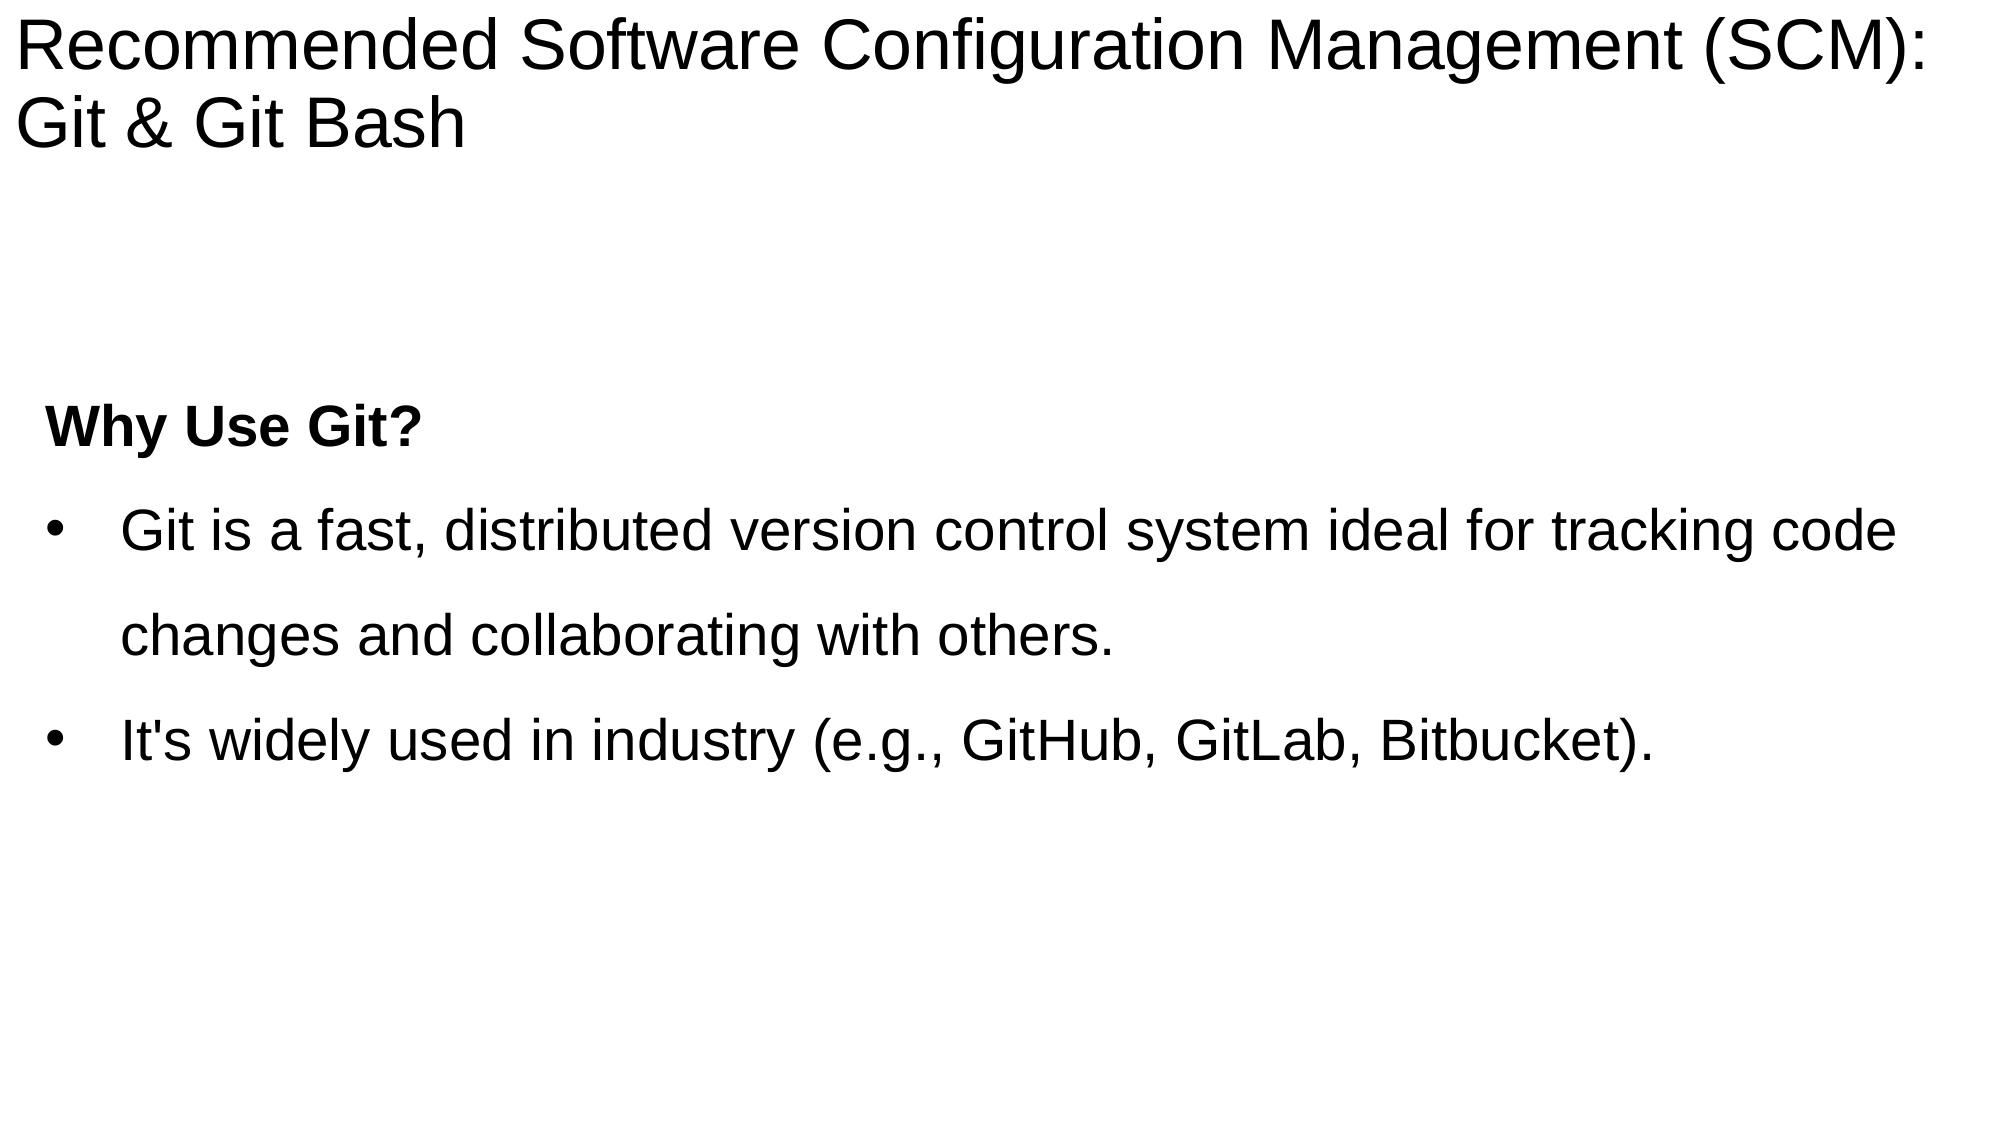

# Recommended Software Configuration Management (SCM): Git & Git Bash
Why Use Git?
Git is a fast, distributed version control system ideal for tracking code changes and collaborating with others.
It's widely used in industry (e.g., GitHub, GitLab, Bitbucket).